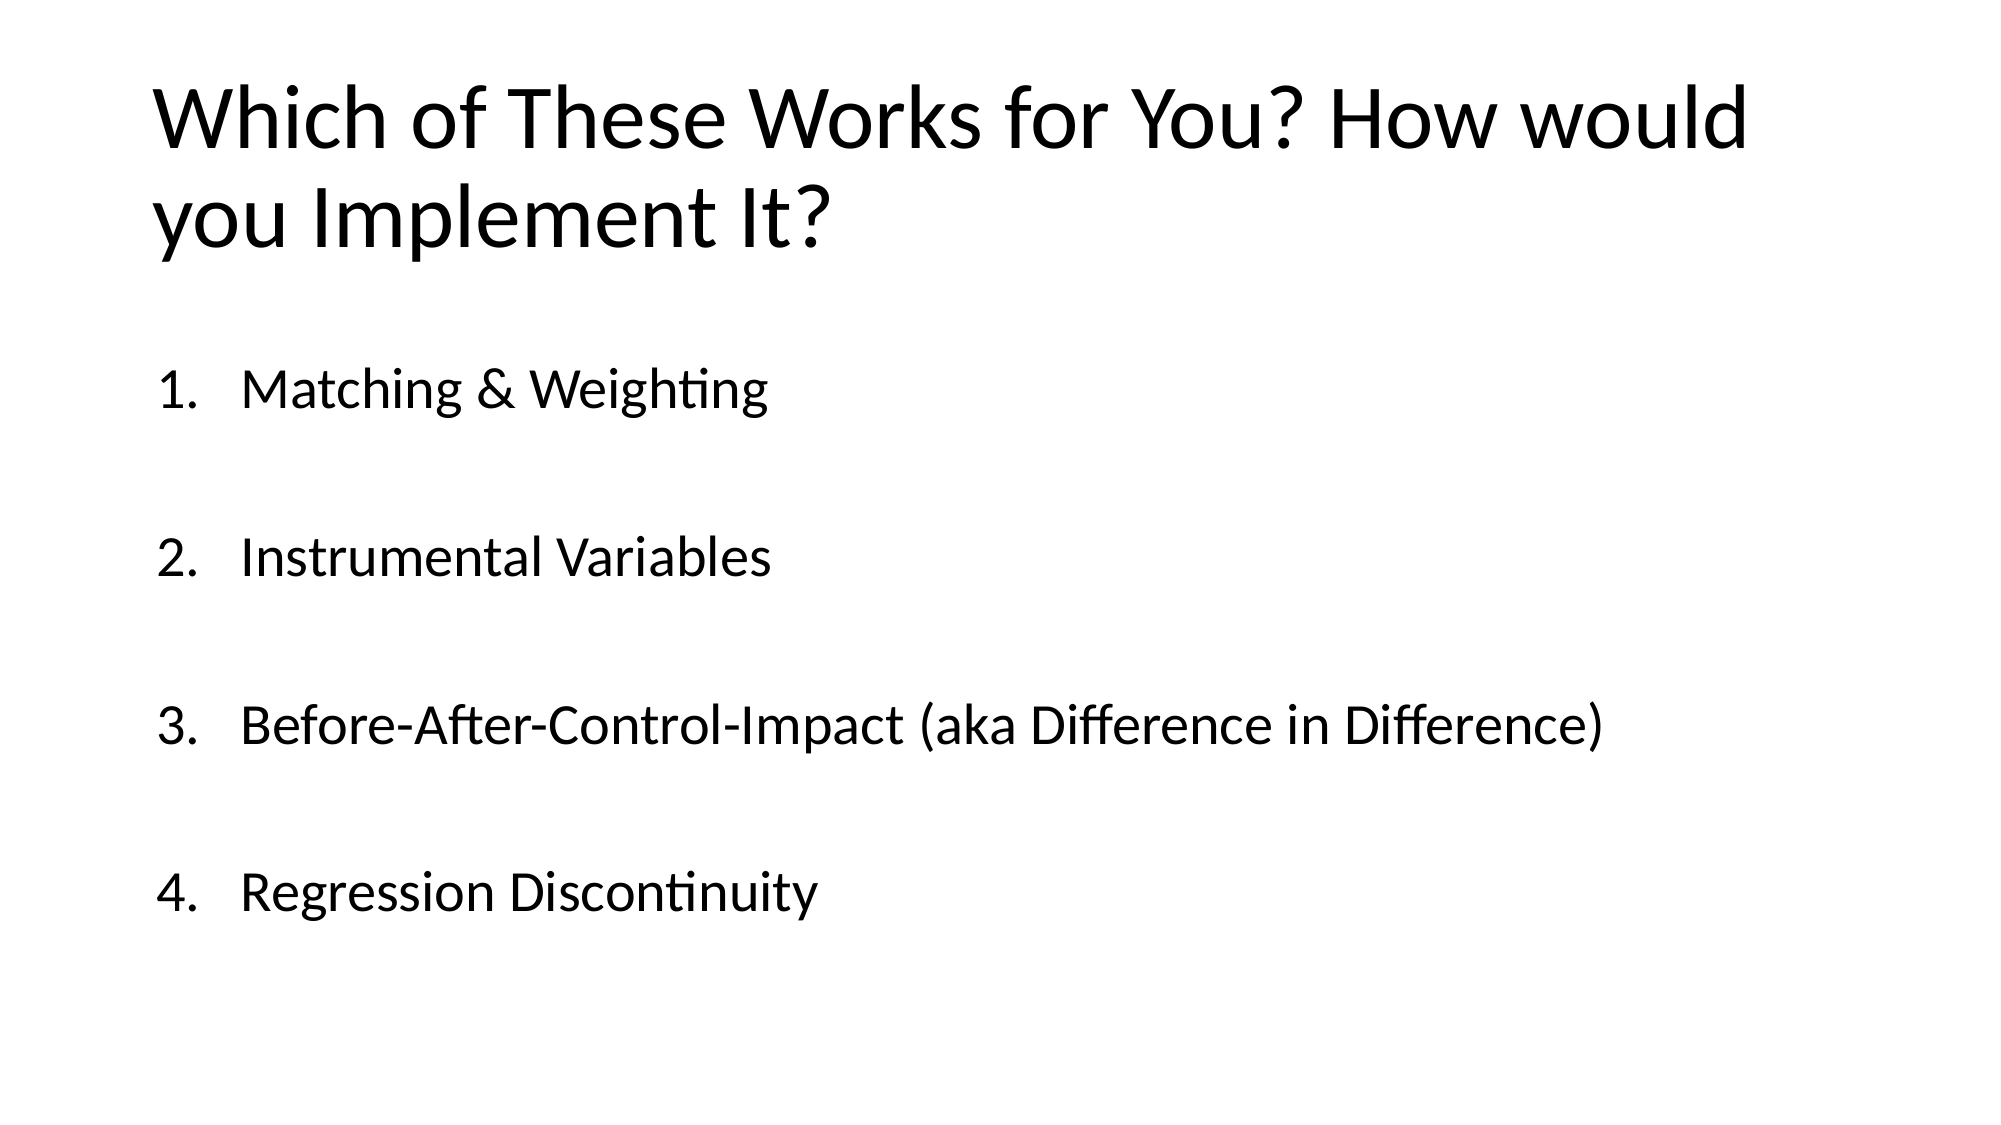

# Which of These Works for You? How would you Implement It?
Matching & Weighting

Instrumental Variables

Before-After-Control-Impact (aka Difference in Difference)

Regression Discontinuity